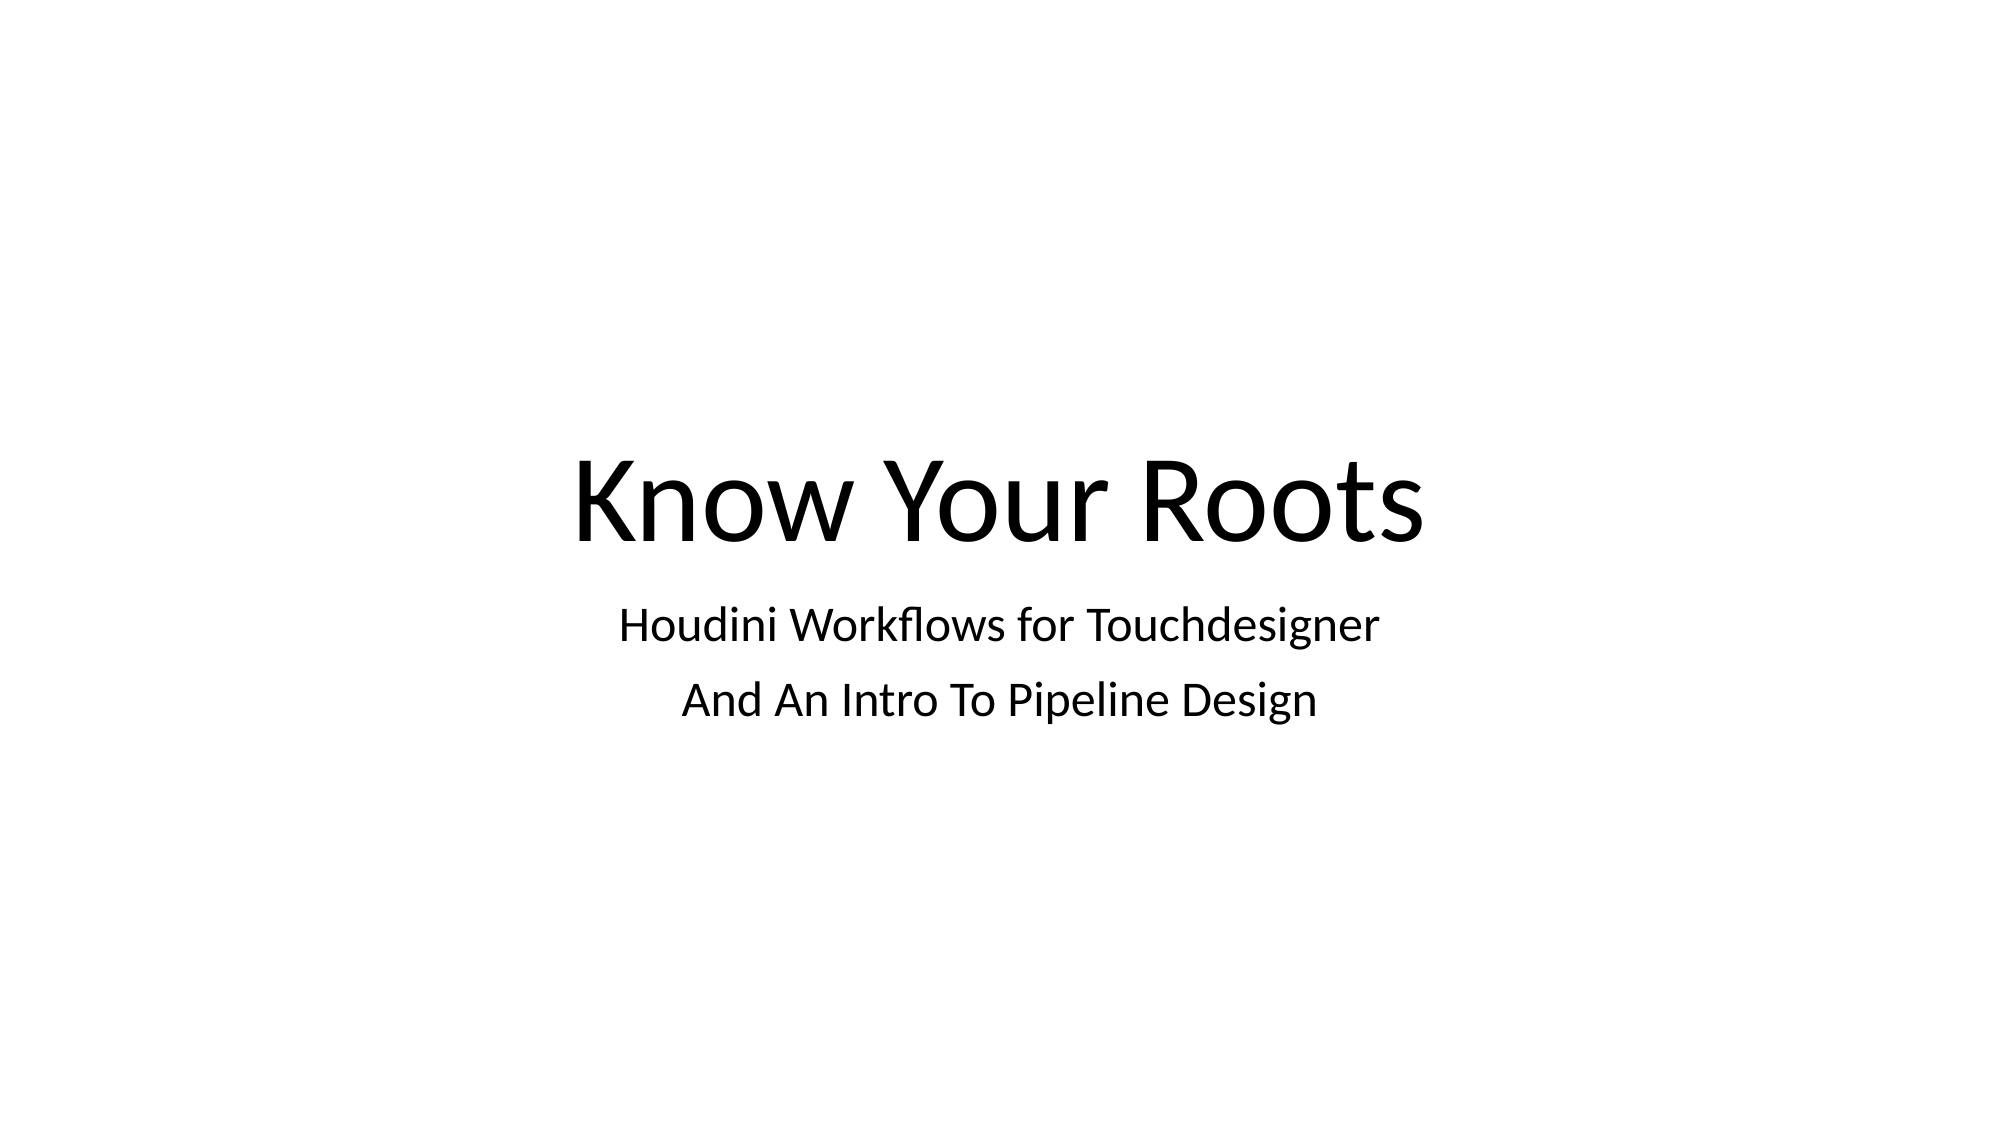

# Know Your Roots
Houdini Workflows for Touchdesigner
And An Intro To Pipeline Design